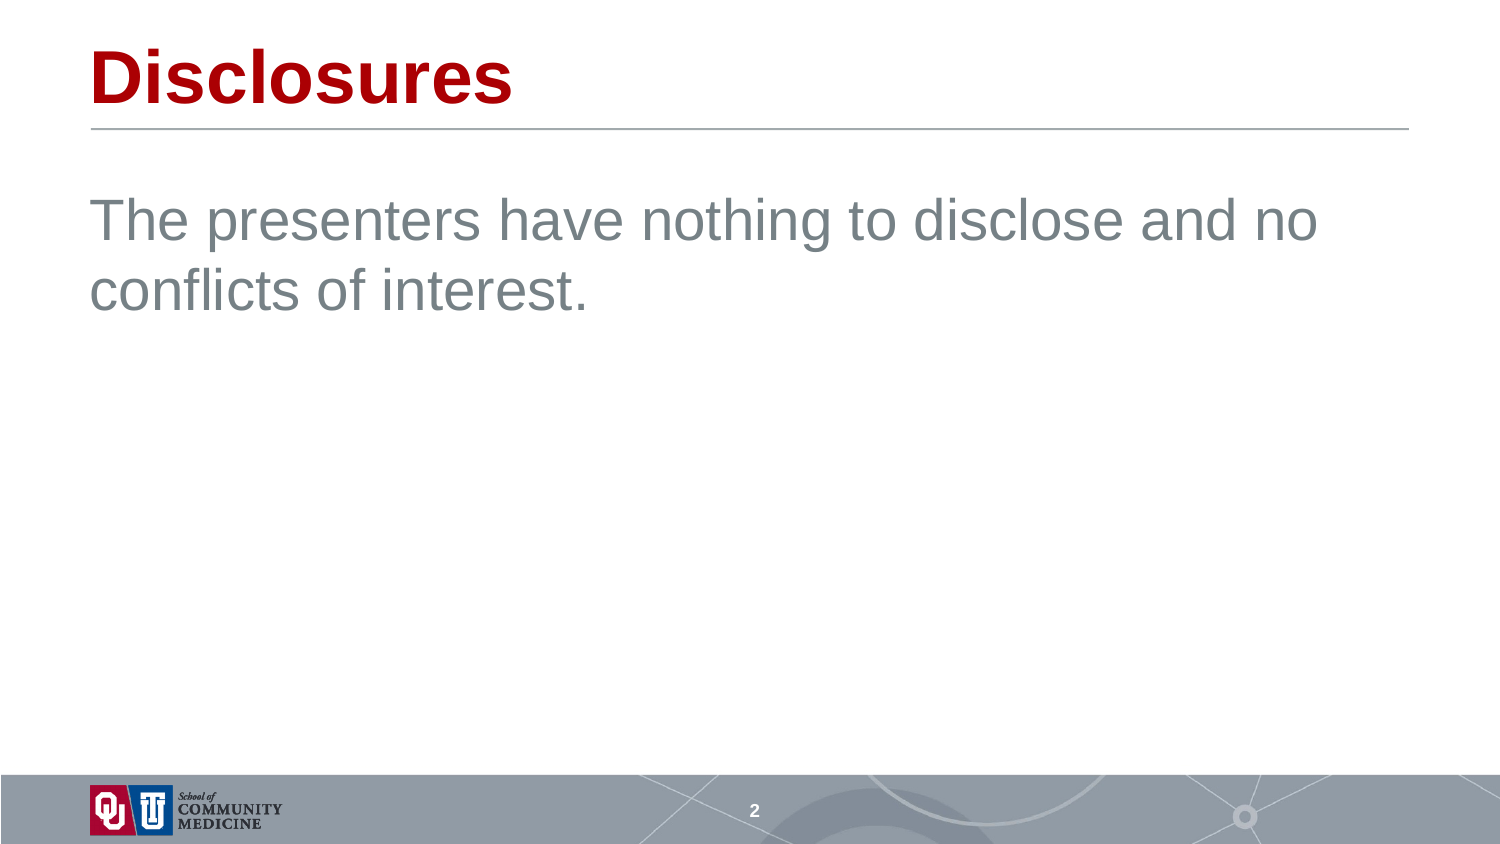

# Disclosures
The presenters have nothing to disclose and no conflicts of interest.
2